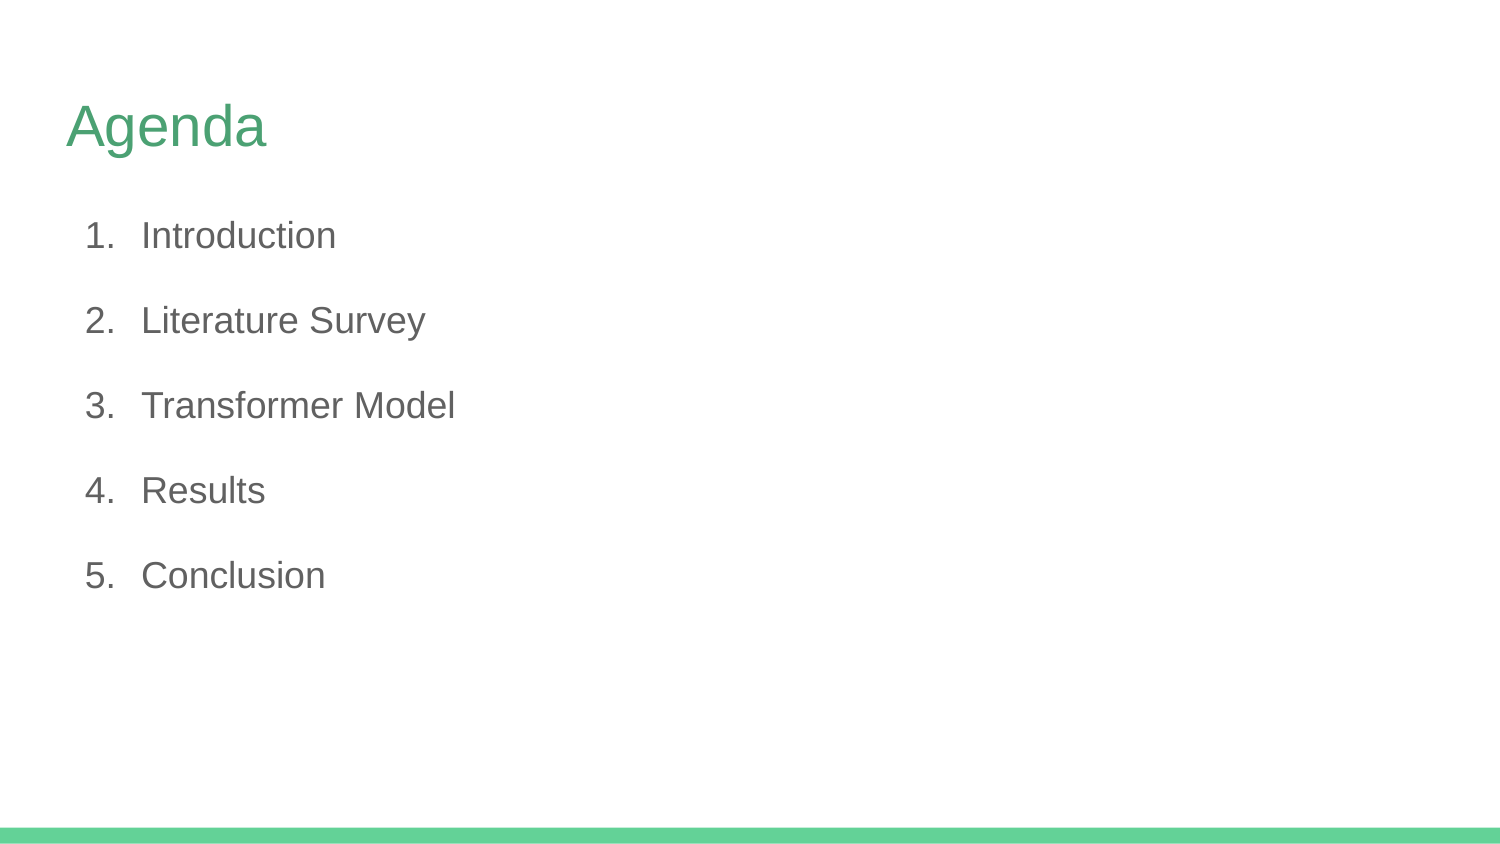

# Agenda
Introduction
Literature Survey
Transformer Model
Results
Conclusion